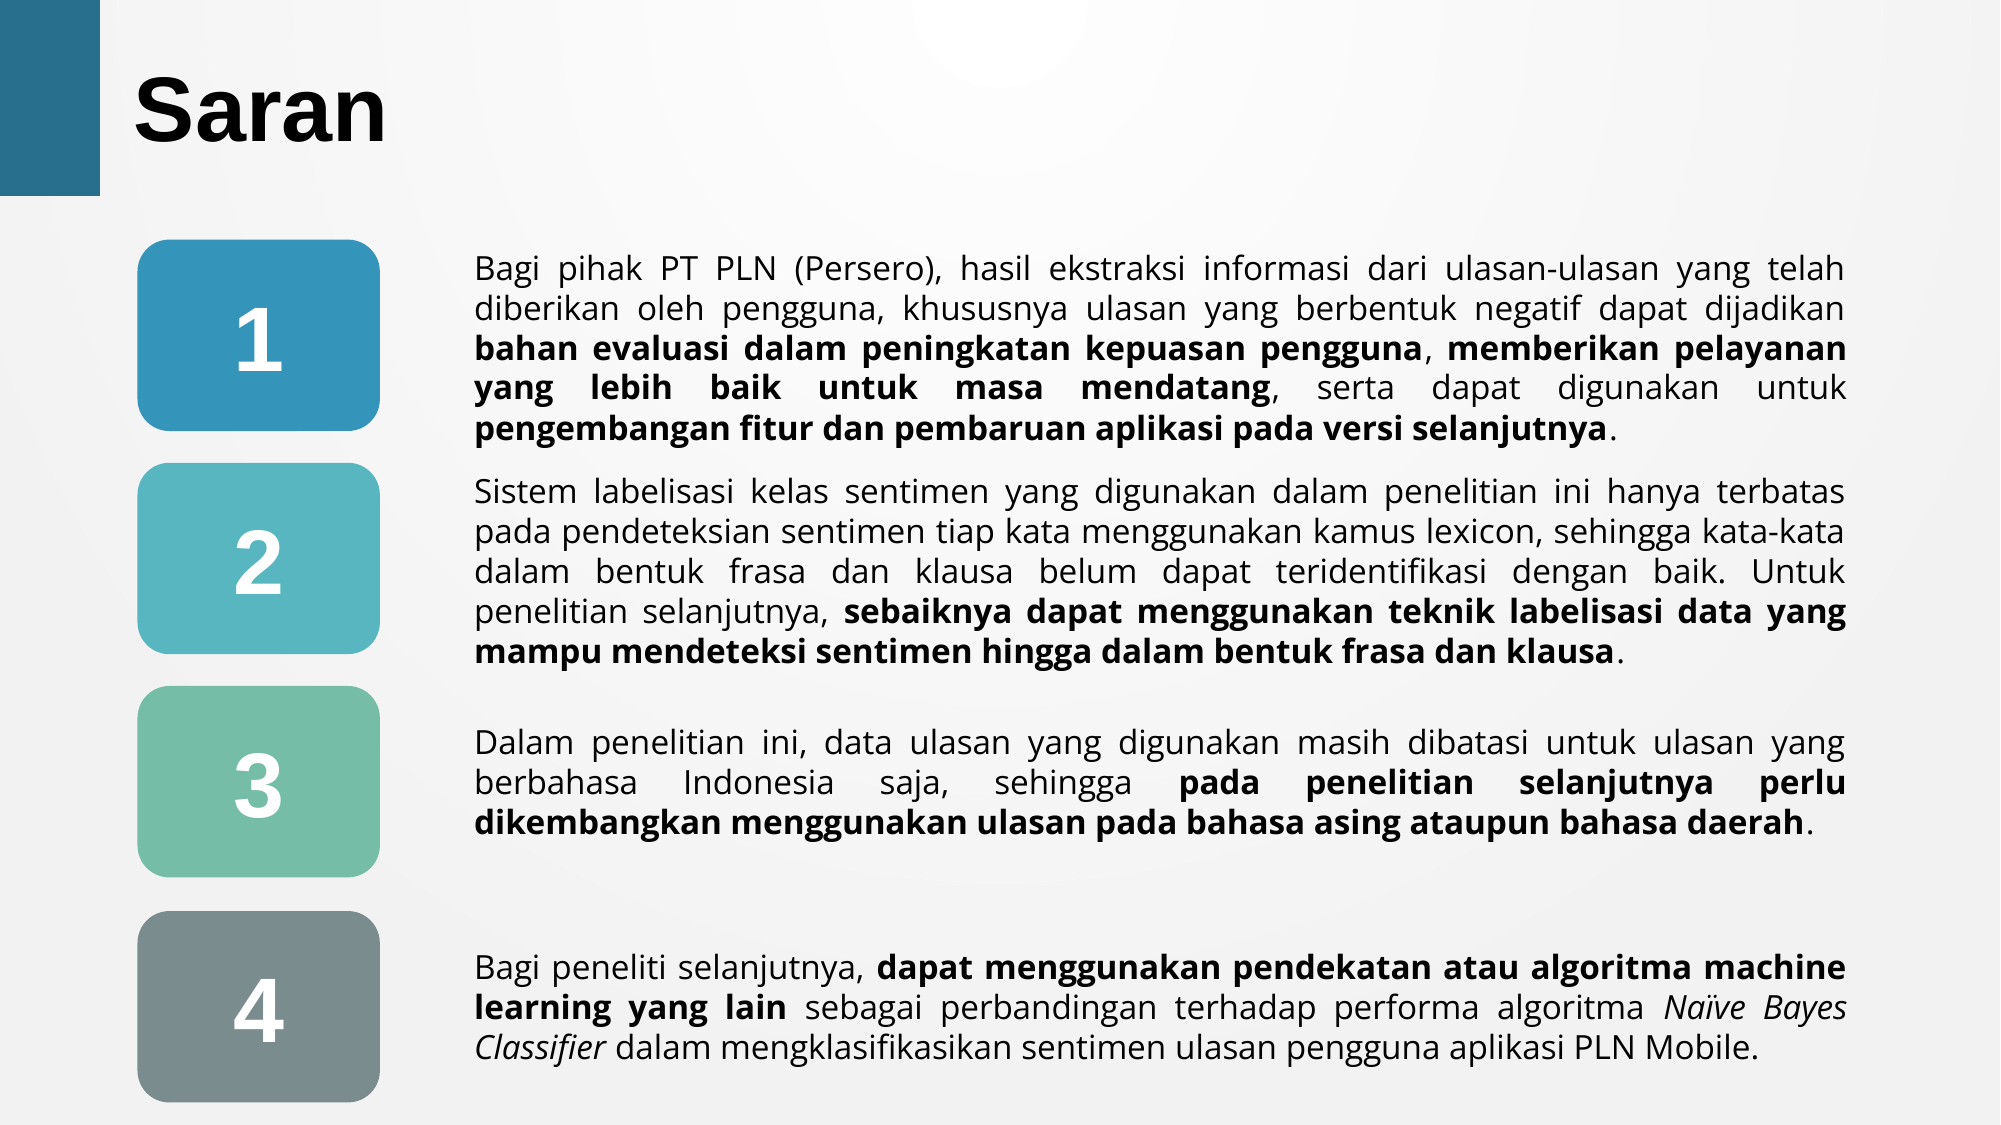

Saran

1
Bagi pihak PT PLN (Persero), hasil ekstraksi informasi dari ulasan-ulasan yang telah diberikan oleh pengguna, khususnya ulasan yang berbentuk negatif dapat dijadikan bahan evaluasi dalam peningkatan kepuasan pengguna, memberikan pelayanan yang lebih baik untuk masa mendatang, serta dapat digunakan untuk pengembangan fitur dan pembaruan aplikasi pada versi selanjutnya.

2
Sistem labelisasi kelas sentimen yang digunakan dalam penelitian ini hanya terbatas pada pendeteksian sentimen tiap kata menggunakan kamus lexicon, sehingga kata-kata dalam bentuk frasa dan klausa belum dapat teridentifikasi dengan baik. Untuk penelitian selanjutnya, sebaiknya dapat menggunakan teknik labelisasi data yang mampu mendeteksi sentimen hingga dalam bentuk frasa dan klausa.

3
Dalam penelitian ini, data ulasan yang digunakan masih dibatasi untuk ulasan yang berbahasa Indonesia saja, sehingga pada penelitian selanjutnya perlu dikembangkan menggunakan ulasan pada bahasa asing ataupun bahasa daerah.

4
Bagi peneliti selanjutnya, dapat menggunakan pendekatan atau algoritma machine learning yang lain sebagai perbandingan terhadap performa algoritma Naïve Bayes Classifier dalam mengklasifikasikan sentimen ulasan pengguna aplikasi PLN Mobile.

50
50